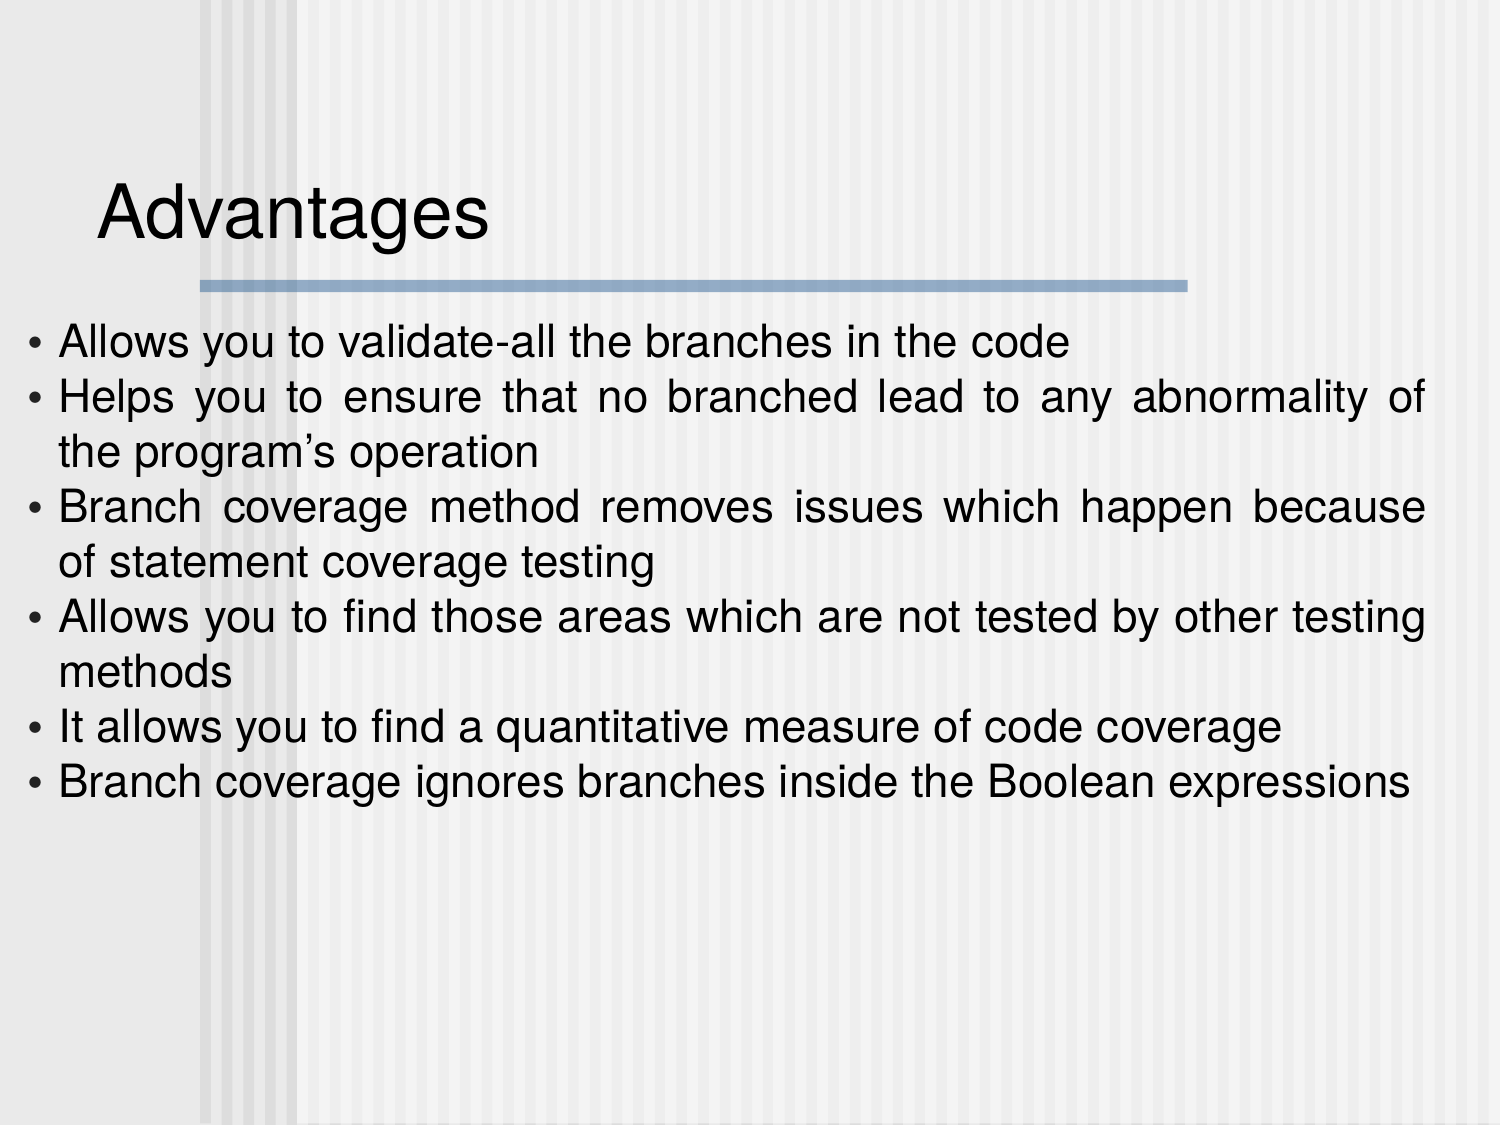

Advantages
Allows you to validate-all the branches in the code
Helps you to ensure that no branched lead to any abnormality of the program’s operation
Branch coverage method removes issues which happen because of statement coverage testing
Allows you to find those areas which are not tested by other testing methods
It allows you to find a quantitative measure of code coverage
Branch coverage ignores branches inside the Boolean expressions

84